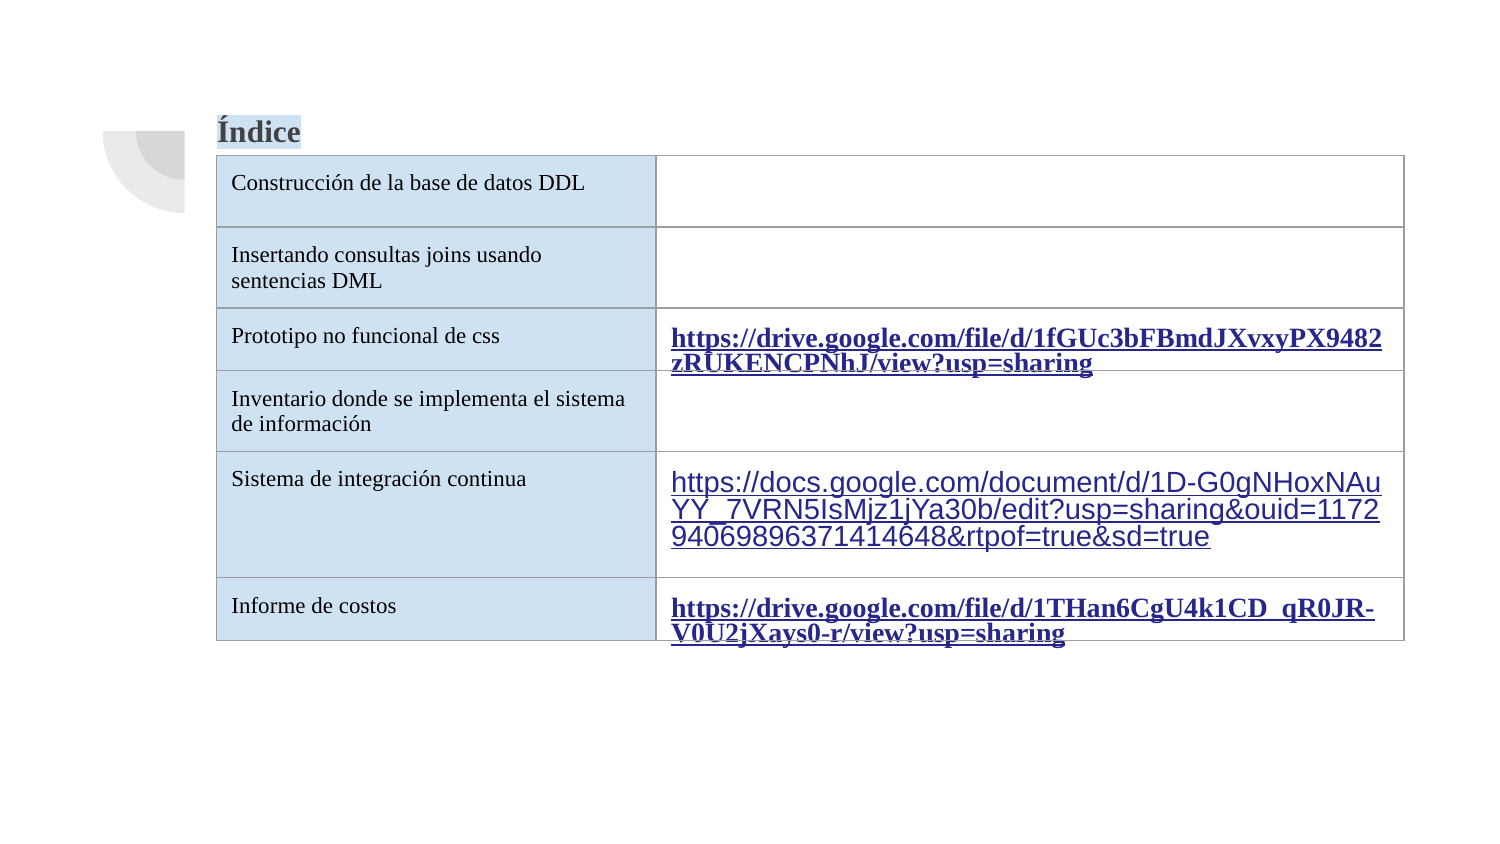

# Índice

| Construcción de la base de datos DDL |  |
| --- | --- |
| Insertando consultas joins usando sentencias DML |  |
| Prototipo no funcional de css | https://drive.google.com/file/d/1fGUc3bFBmdJXvxyPX9482zRUKENCPNhJ/view?usp=sharing |
| Inventario donde se implementa el sistema de información |  |
| Sistema de integración continua | https://docs.google.com/document/d/1D-G0gNHoxNAuYY\_7VRN5IsMjz1jYa30b/edit?usp=sharing&ouid=117294069896371414648&rtpof=true&sd=true |
| Informe de costos | https://drive.google.com/file/d/1THan6CgU4k1CD\_qR0JR-V0U2jXays0-r/view?usp=sharing |